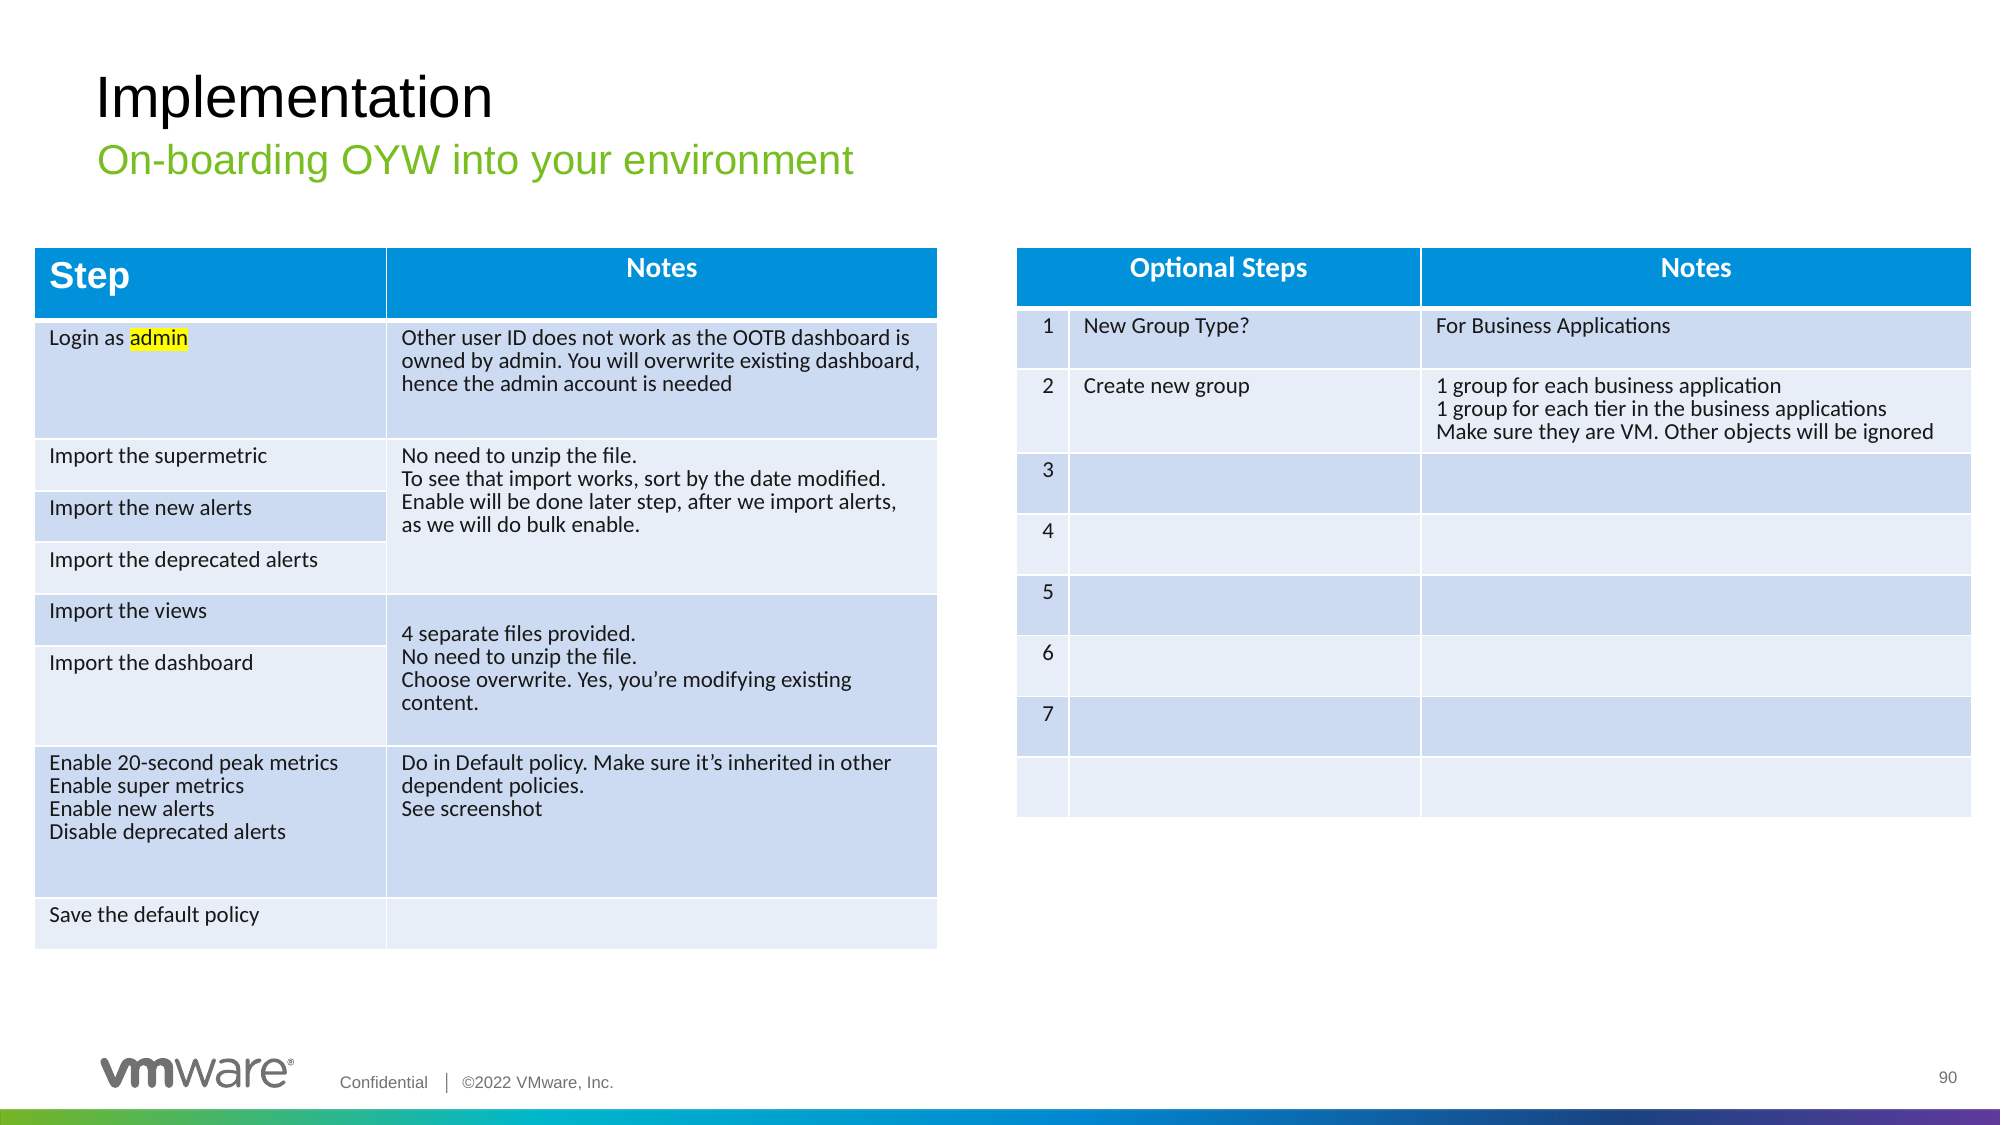

# Implementation
On-boarding OYW into your environment
| Step | Notes |
| --- | --- |
| Login as admin | Other user ID does not work as the OOTB dashboard is owned by admin. You will overwrite existing dashboard, hence the admin account is needed |
| Import the supermetric | No need to unzip the file. To see that import works, sort by the date modified. Enable will be done later step, after we import alerts, as we will do bulk enable. |
| Import the new alerts |  |
| Import the deprecated alerts |  |
| Import the views | 4 separate files provided. No need to unzip the file. Choose overwrite. Yes, you’re modifying existing content. |
| Import the dashboard |  |
| Enable 20-second peak metrics Enable super metrics Enable new alerts Disable deprecated alerts | Do in Default policy. Make sure it’s inherited in other dependent policies. See screenshot |
| Save the default policy |  |
| Optional Steps | Step | Notes |
| --- | --- | --- |
| 1 | New Group Type? | For Business Applications |
| 2 | Create new group | 1 group for each business application 1 group for each tier in the business applications Make sure they are VM. Other objects will be ignored |
| 3 |  |  |
| 4 |  |  |
| 5 |  |  |
| 6 |  |  |
| 7 |  |  |
|  |  |  |